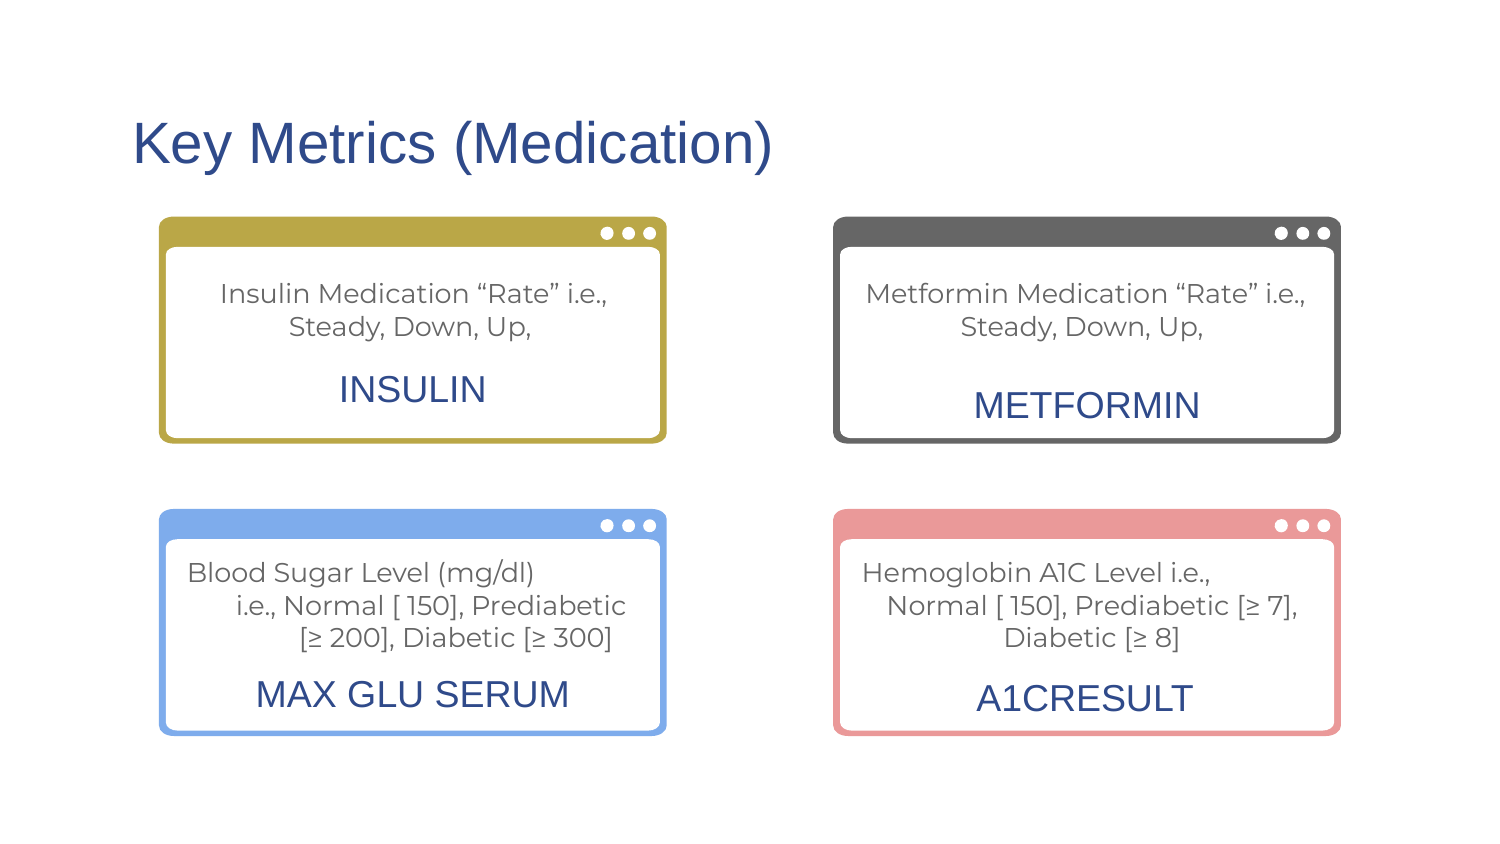

# Key Metrics (Medication)

Insulin Medication “Rate” i.e., Steady, Down, Up,
Metformin Medication “Rate” i.e., Steady, Down, Up,
INSULIN
METFORMIN

Blood Sugar Level (mg/dl)                       i.e., Normal [ 150], Prediabetic               [≥ 200], Diabetic [≥ 300]
Hemoglobin A1C Level i.e.,                 Normal [ 150], Prediabetic [≥ 7], Diabetic [≥ 8]

MAX GLU SERUM
A1CRESULT